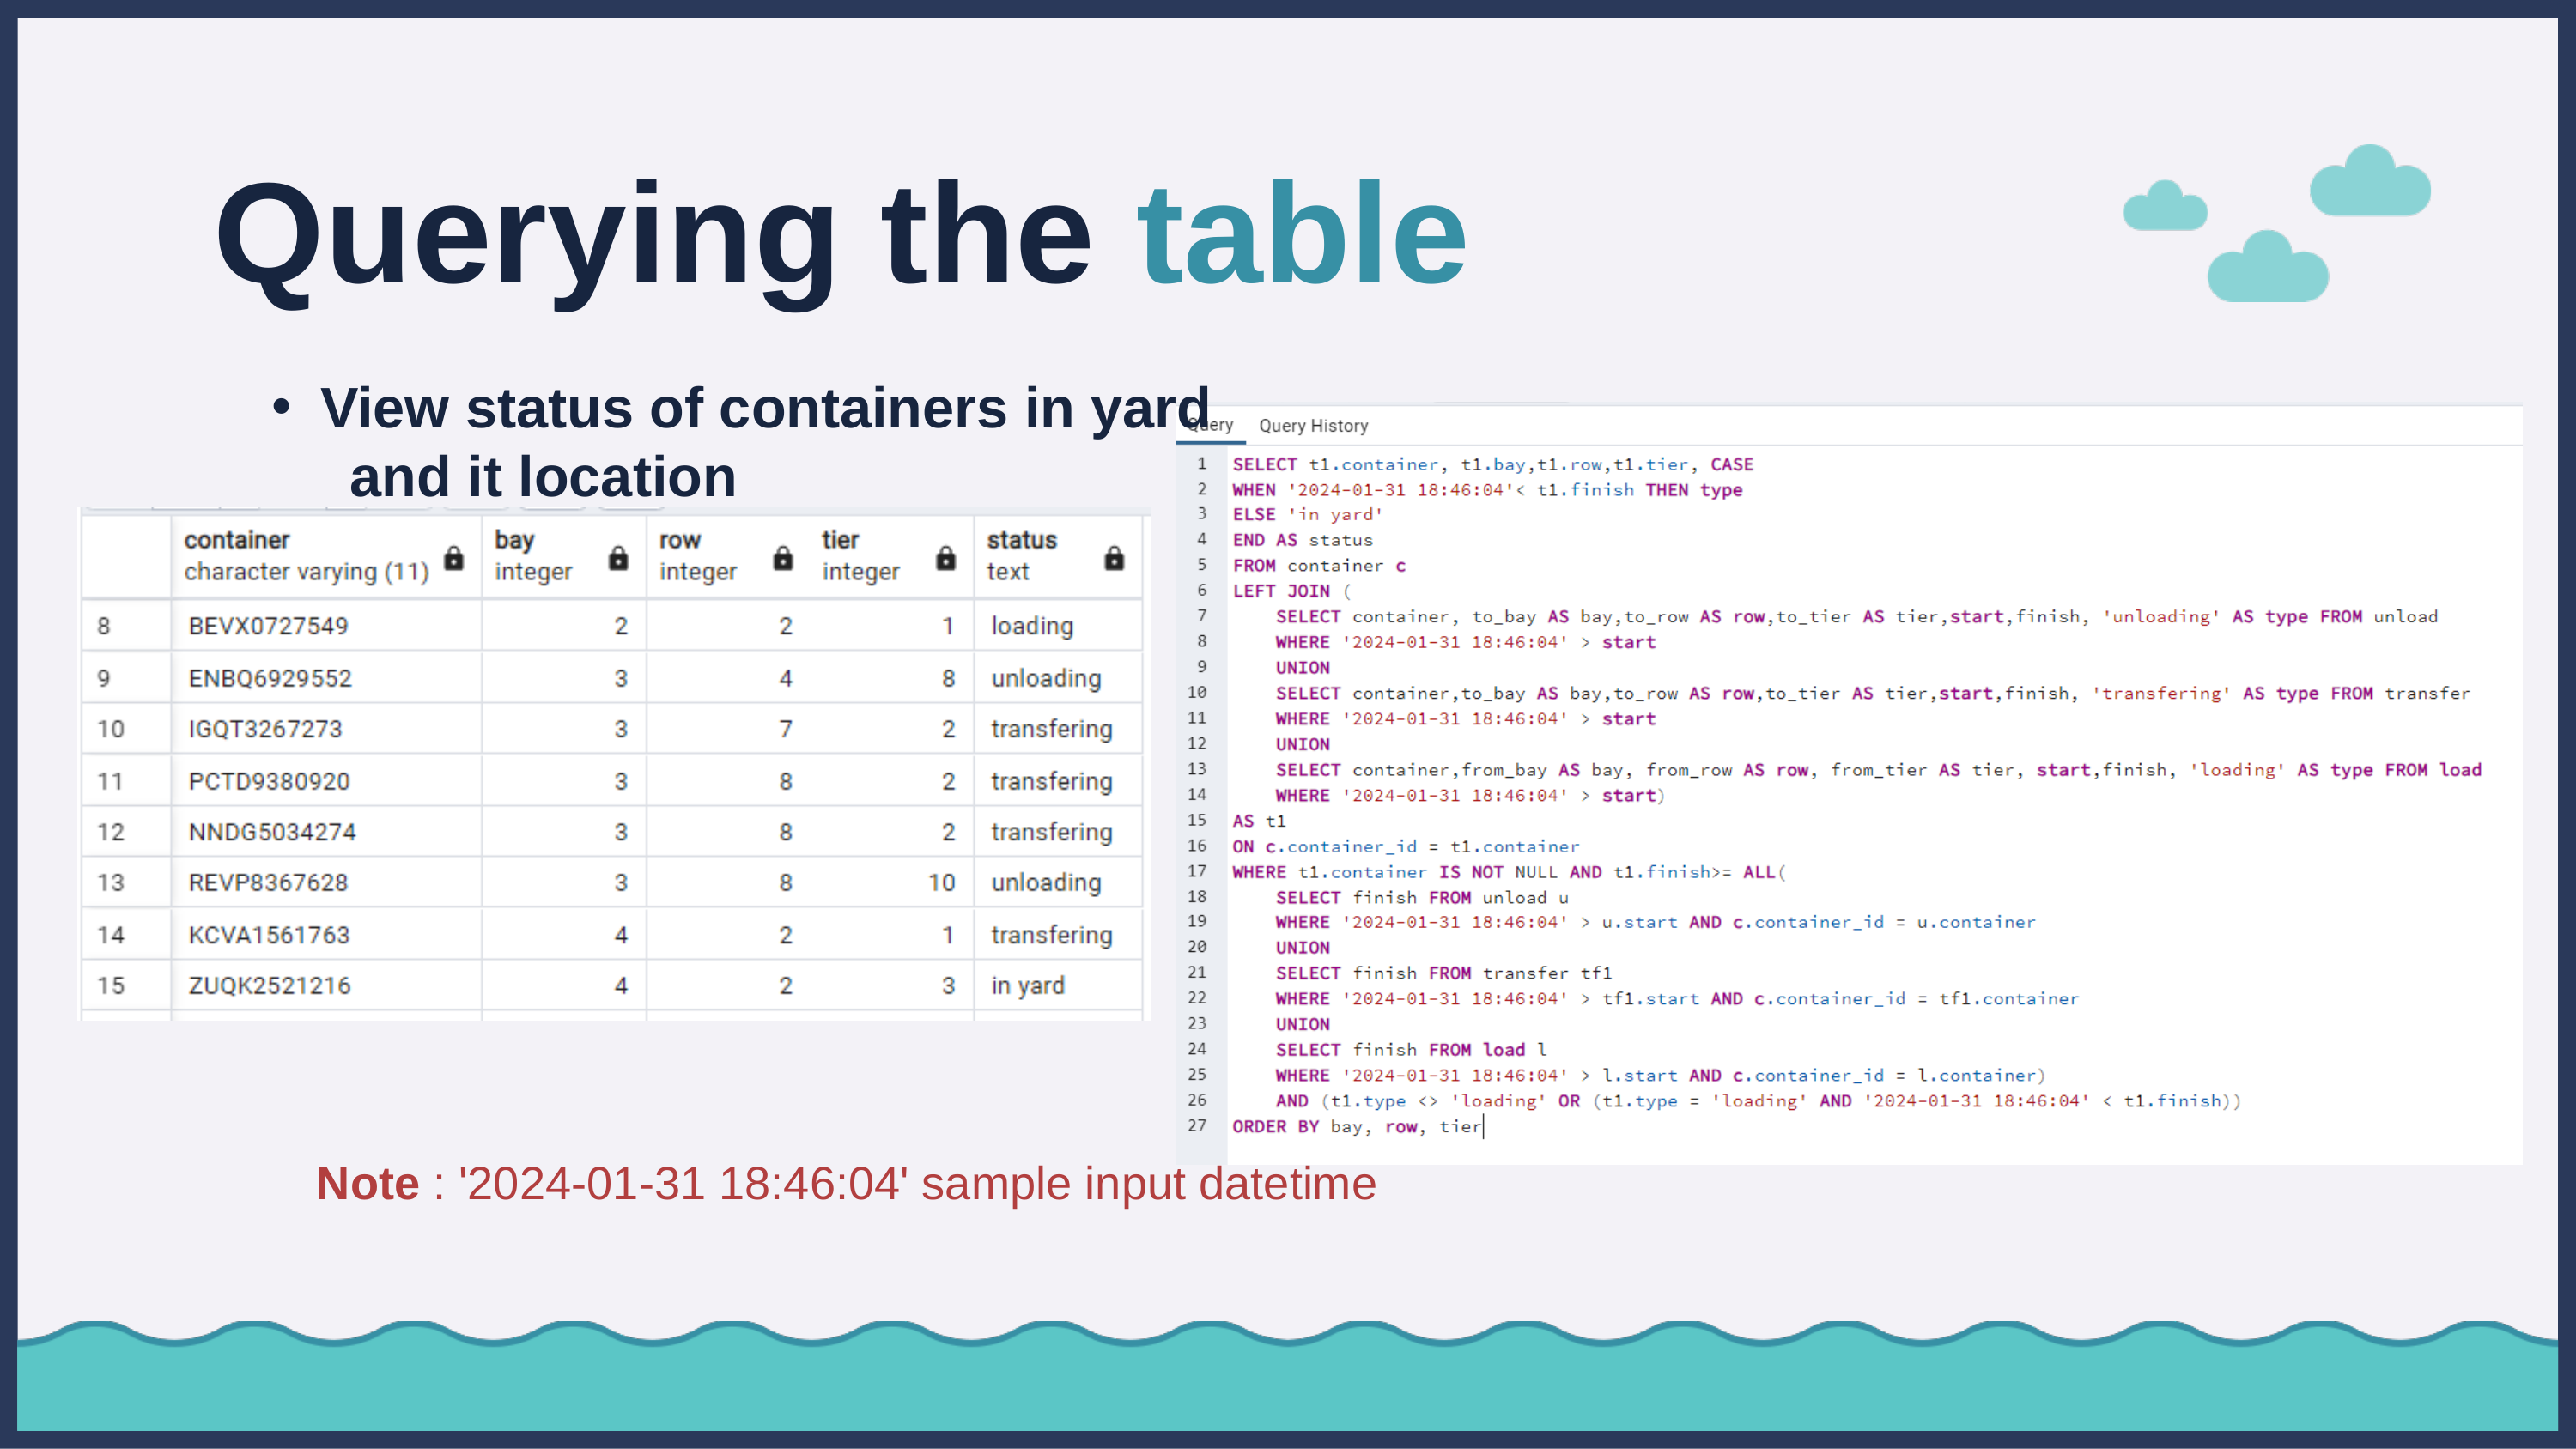

Querying the table

View status of containers in yard
        and it location

Note : '2024-01-31 18:46:04' sample input datetime